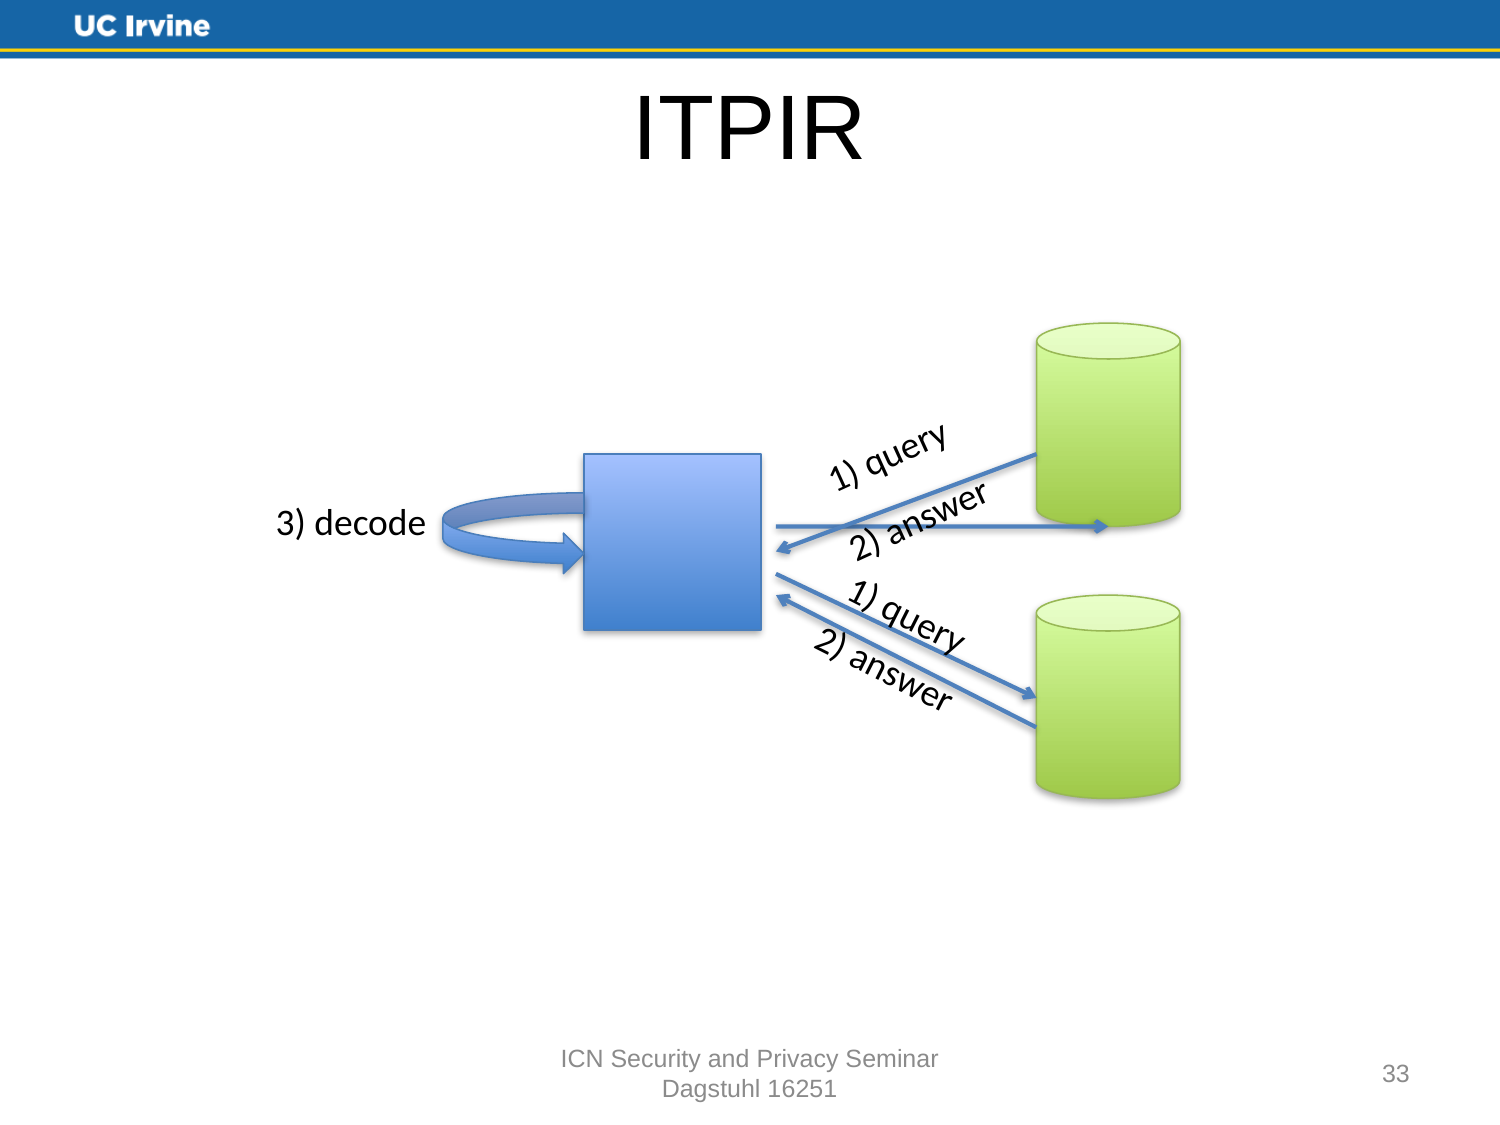

# ITPIR

1) query

2) answer
3) decode

1) query

2) answer
ICN Security and Privacy Seminar
Dagstuhl 16251
33